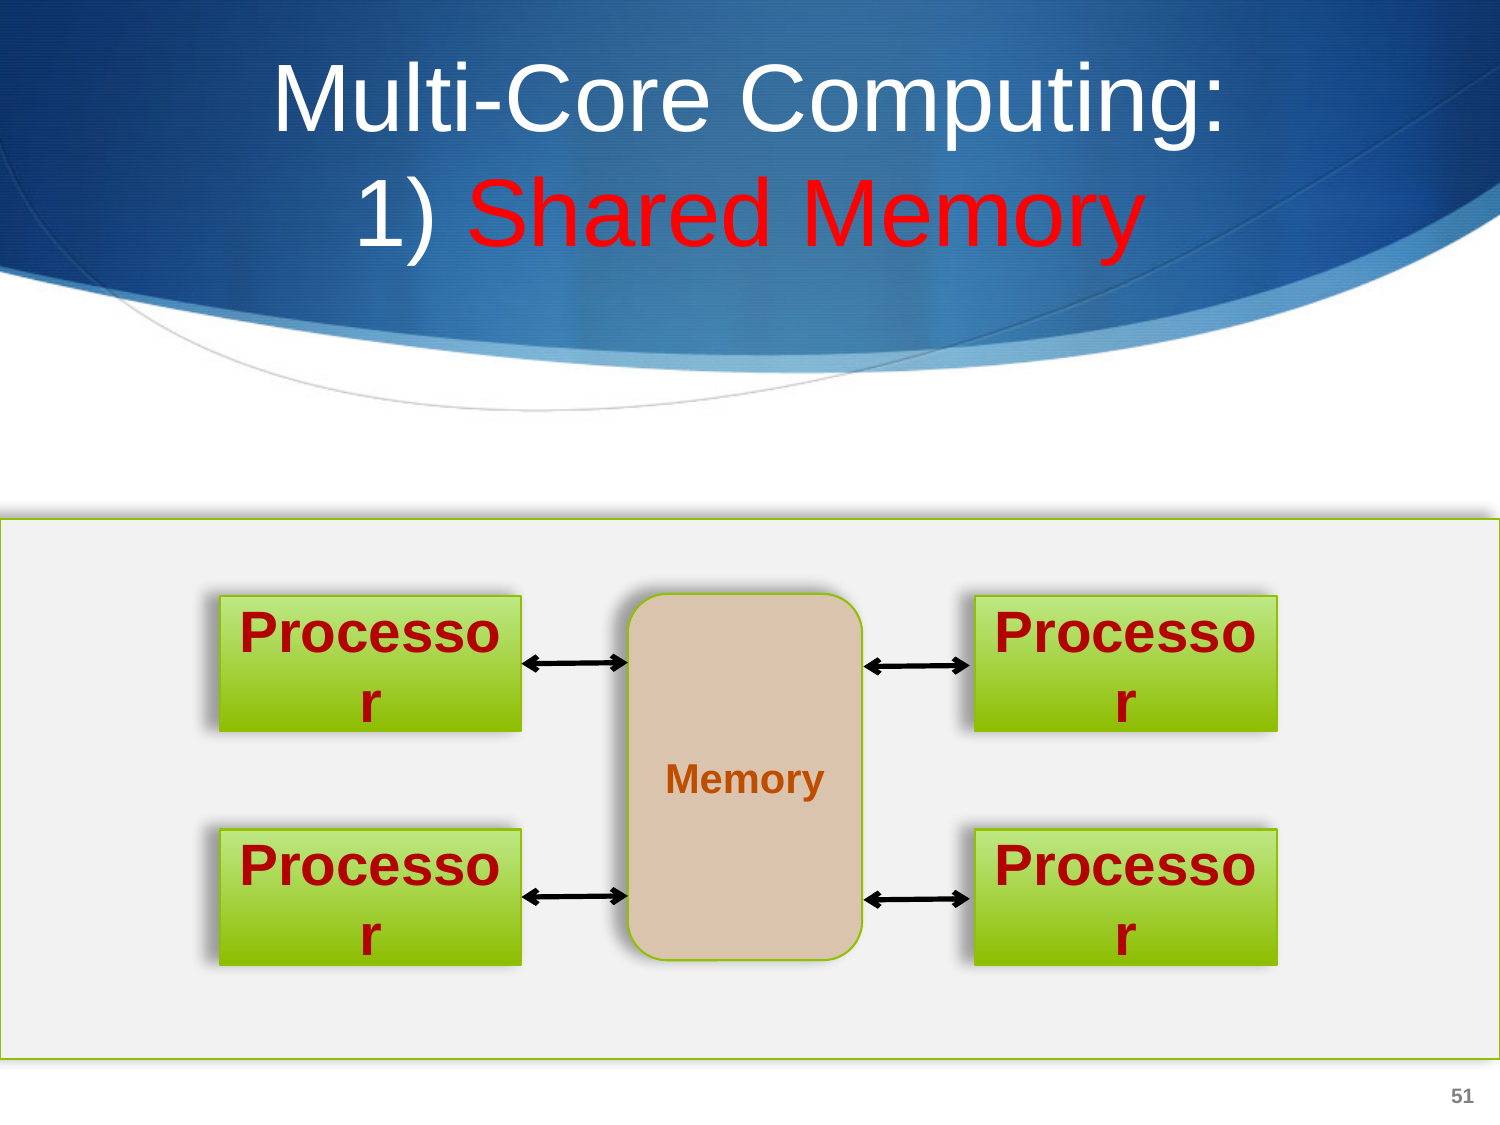

# Multi-Core Computing: 1) Shared Memory

Memory
Processor
Processor
Processor
Processor
51